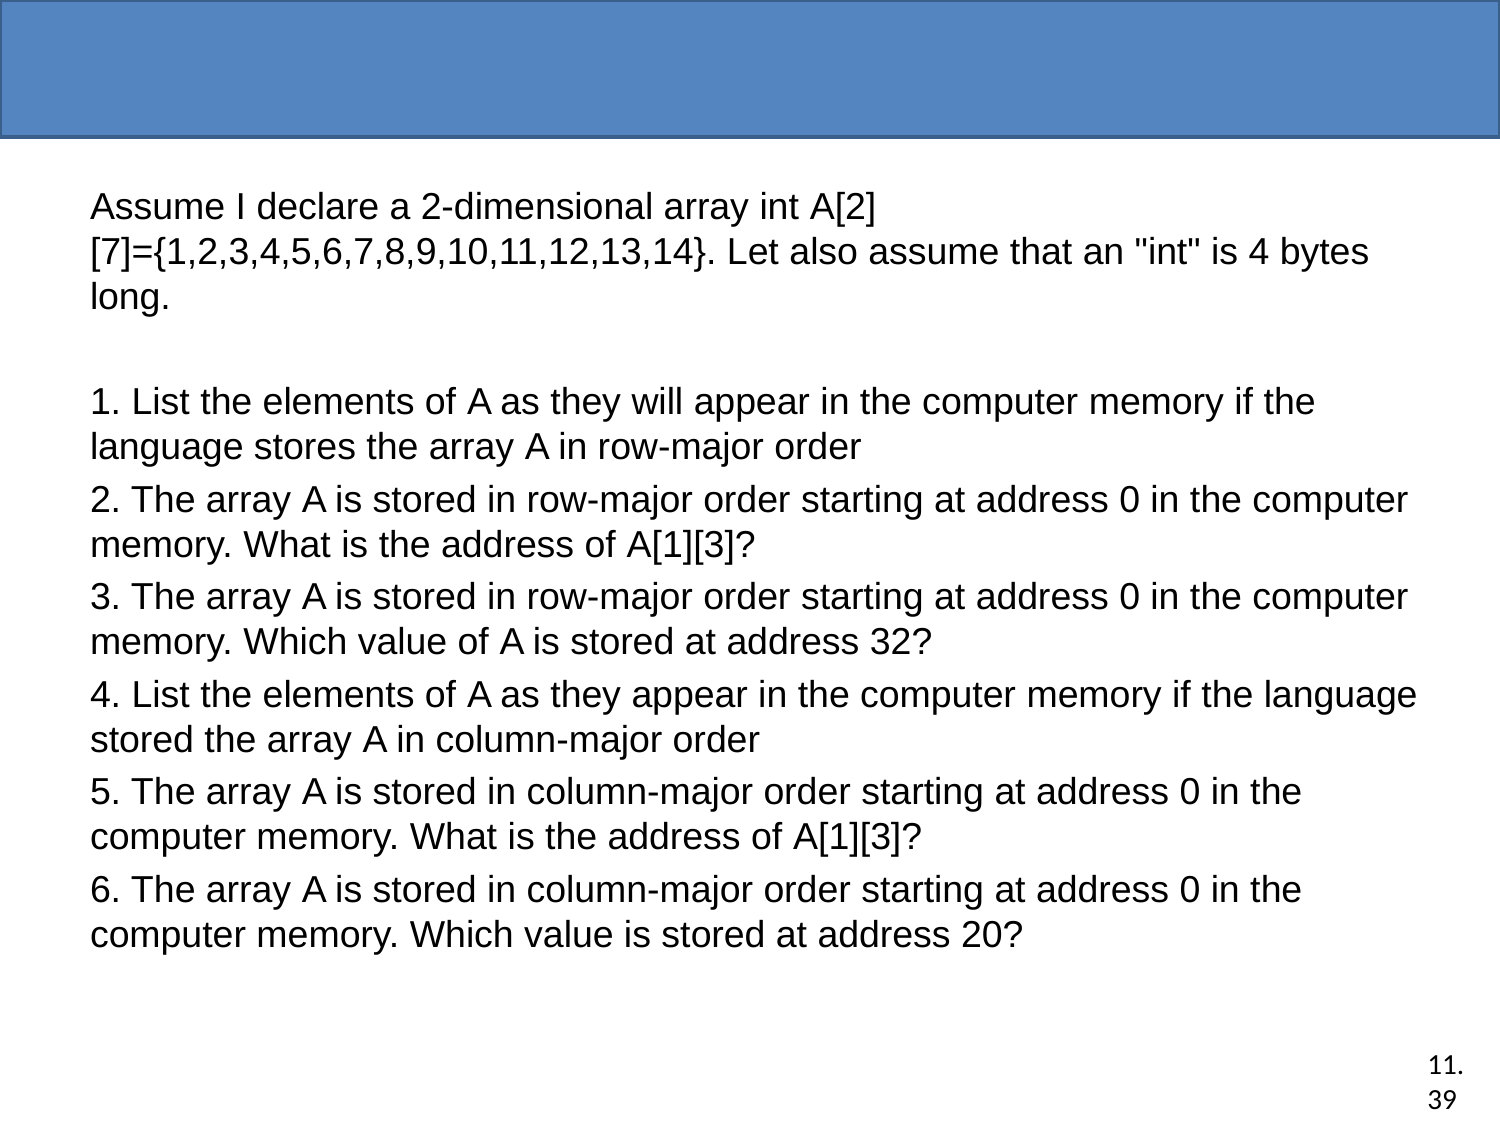

#
Assume I declare a 2-dimensional array int A[2][7]={1,2,3,4,5,6,7,8,9,10,11,12,13,14}. Let also assume that an "int" is 4 bytes long.

1. List the elements of A as they will appear in the computer memory if the language stores the array A in row-major order
2. The array A is stored in row-major order starting at address 0 in the computer memory. What is the address of A[1][3]?
3. The array A is stored in row-major order starting at address 0 in the computer memory. Which value of A is stored at address 32?
4. List the elements of A as they appear in the computer memory if the language stored the array A in column-major order
5. The array A is stored in column-major order starting at address 0 in the computer memory. What is the address of A[1][3]?
6. The array A is stored in column-major order starting at address 0 in the computer memory. Which value is stored at address 20?

11.39